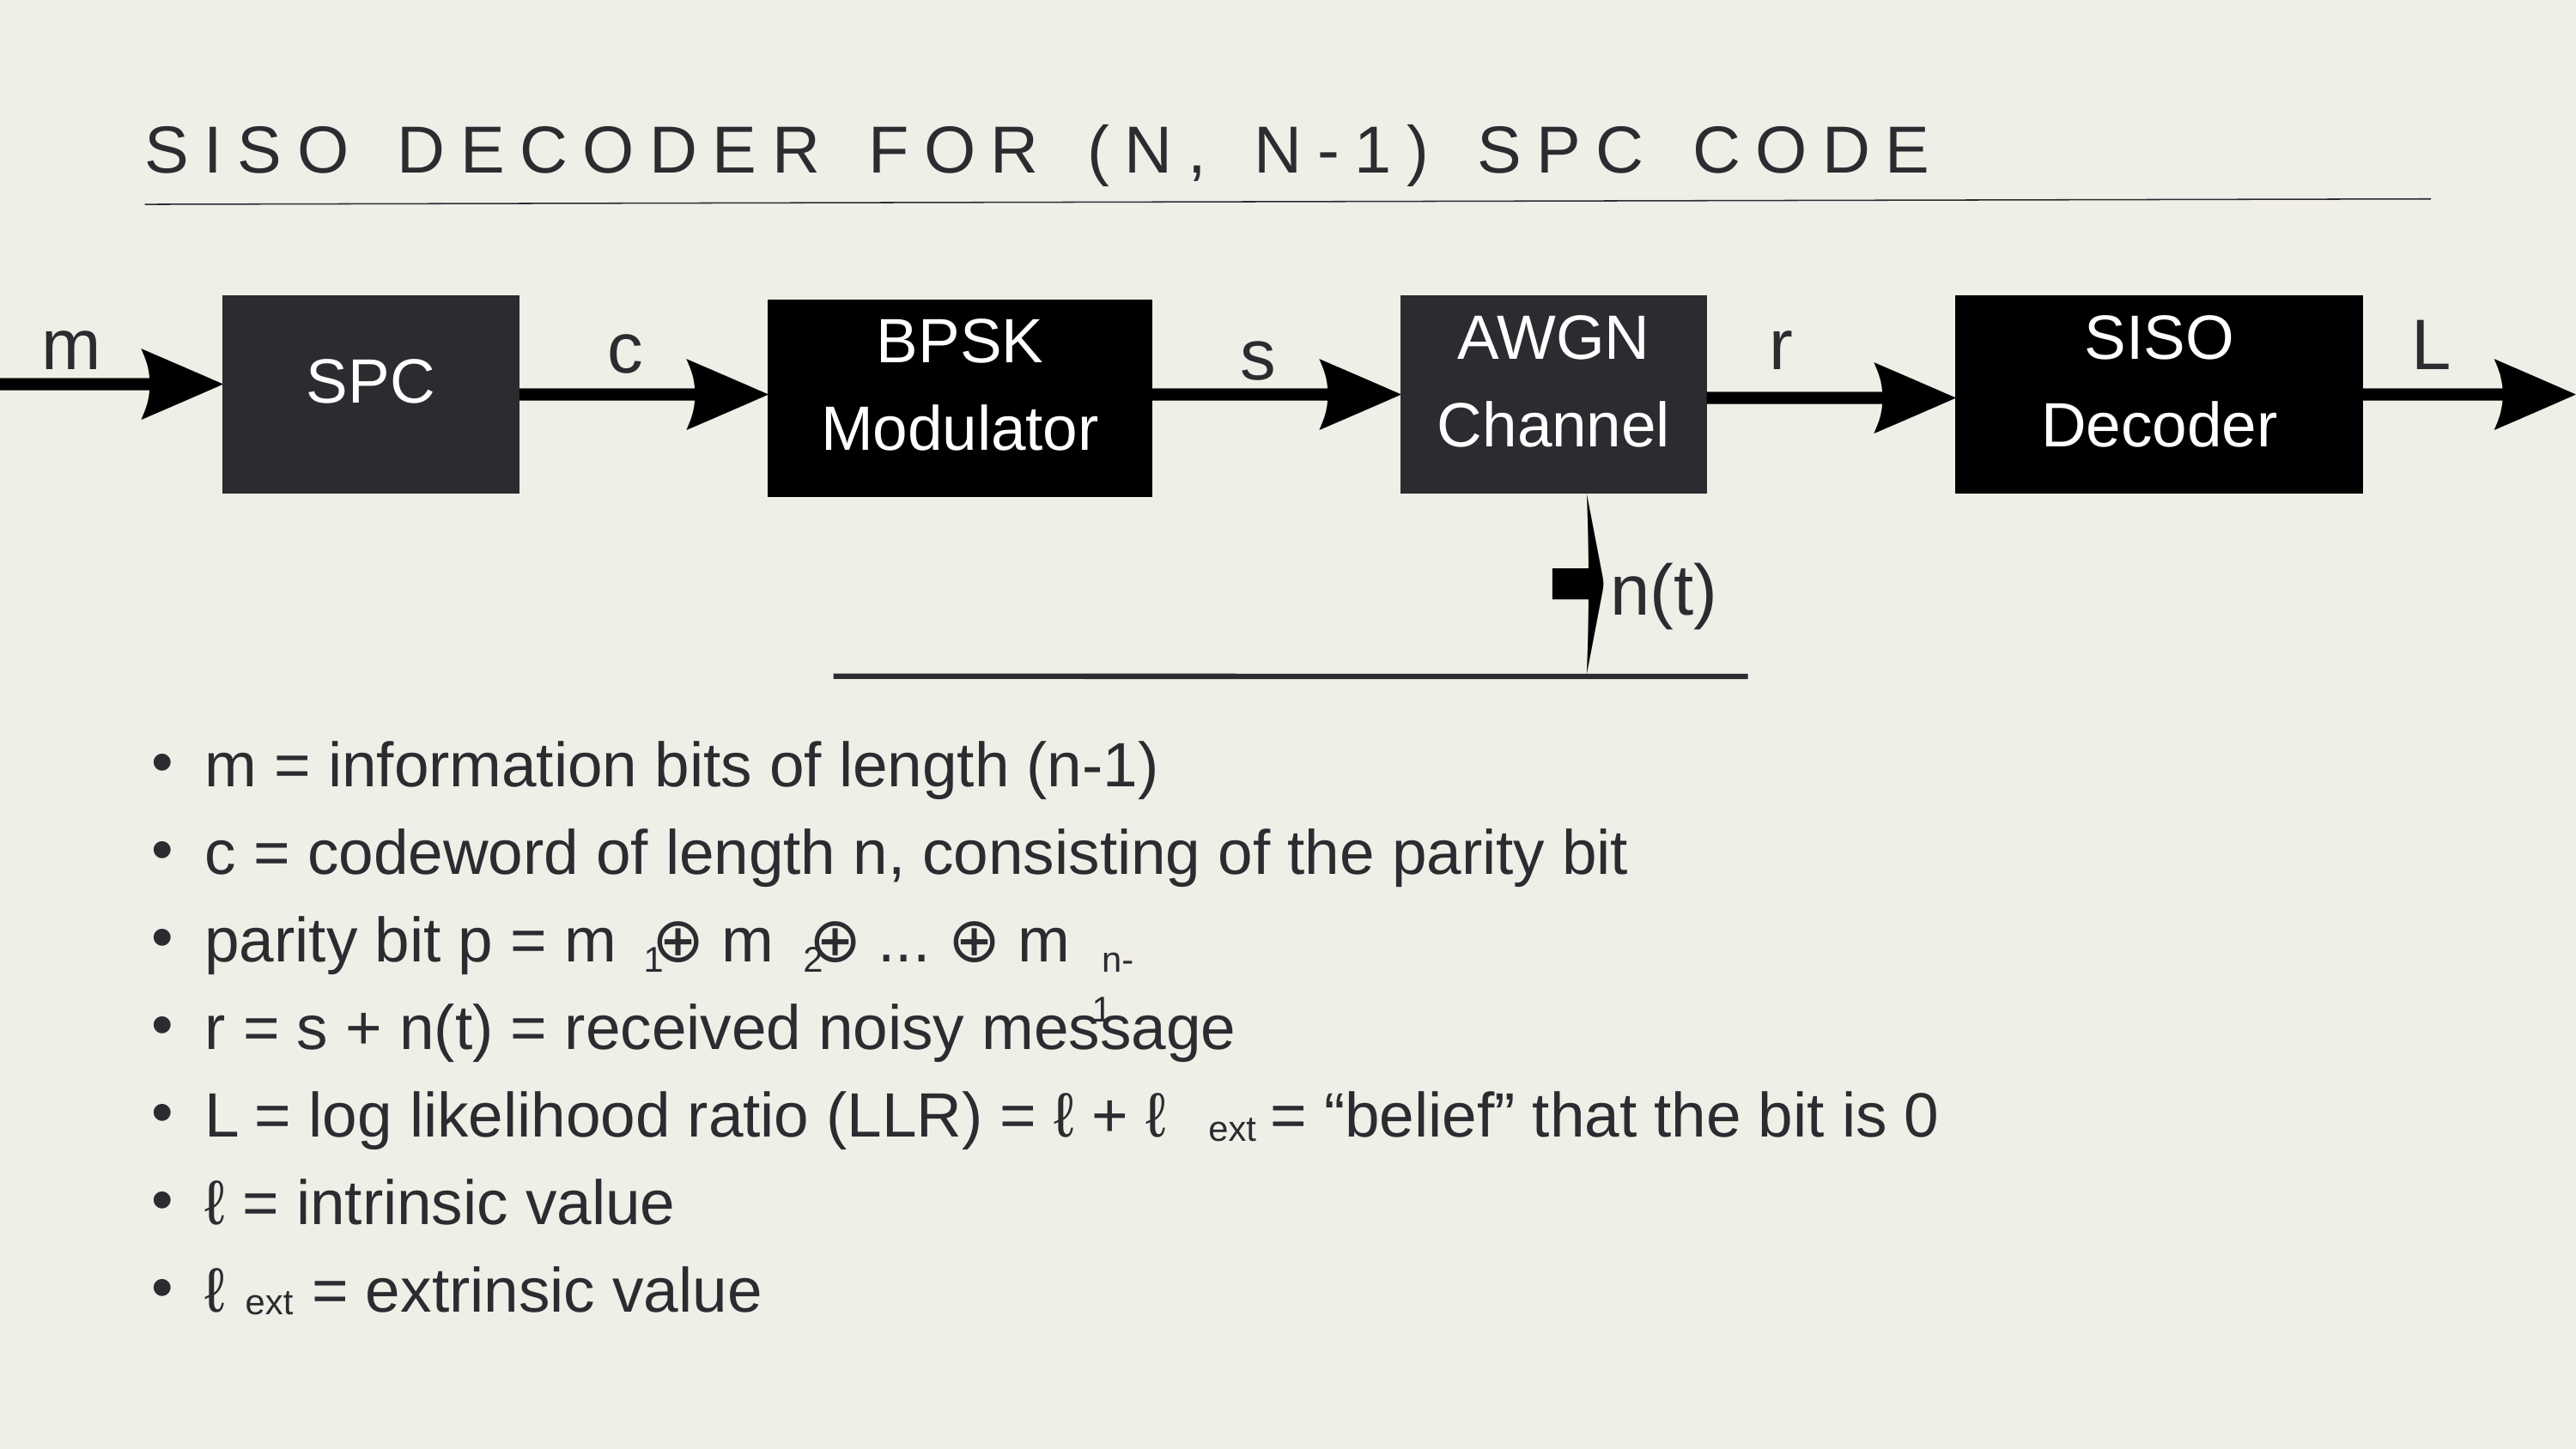

SISO DECODER FOR (N, N-1) SPC CODE

m
L
r
c
s

SPC

AWGN Channel

SISO Decoder

BPSK Modulator

n(t)

m = information bits of length (n-1)
c = codeword of length n, consisting of the parity bit
parity bit p = m  ⊕ m  ⊕ ... ⊕ m
r = s + n(t) = received noisy message
L = log likelihood ratio (LLR) = ℓ + ℓ      = “belief” that the bit is 0
ℓ = intrinsic value
ℓ     = extrinsic value
1
2
 n-1
ext
ext